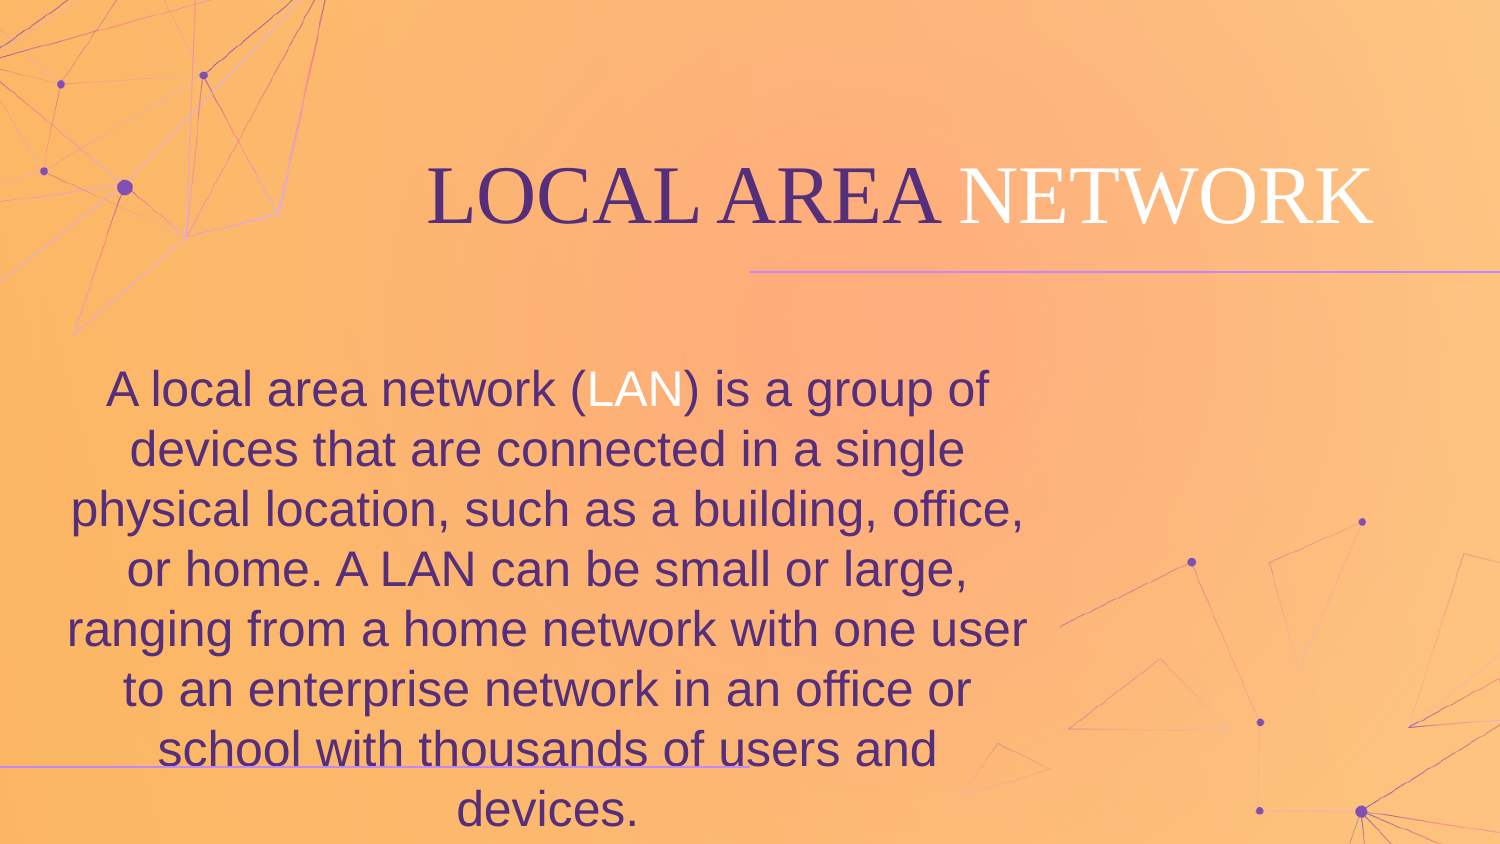

# LOCAL AREA NETWORK
A local area network (LAN) is a group of devices that are connected in a single physical location, such as a building, office, or home. A LAN can be small or large, ranging from a home network with one user to an enterprise network in an office or school with thousands of users and devices.